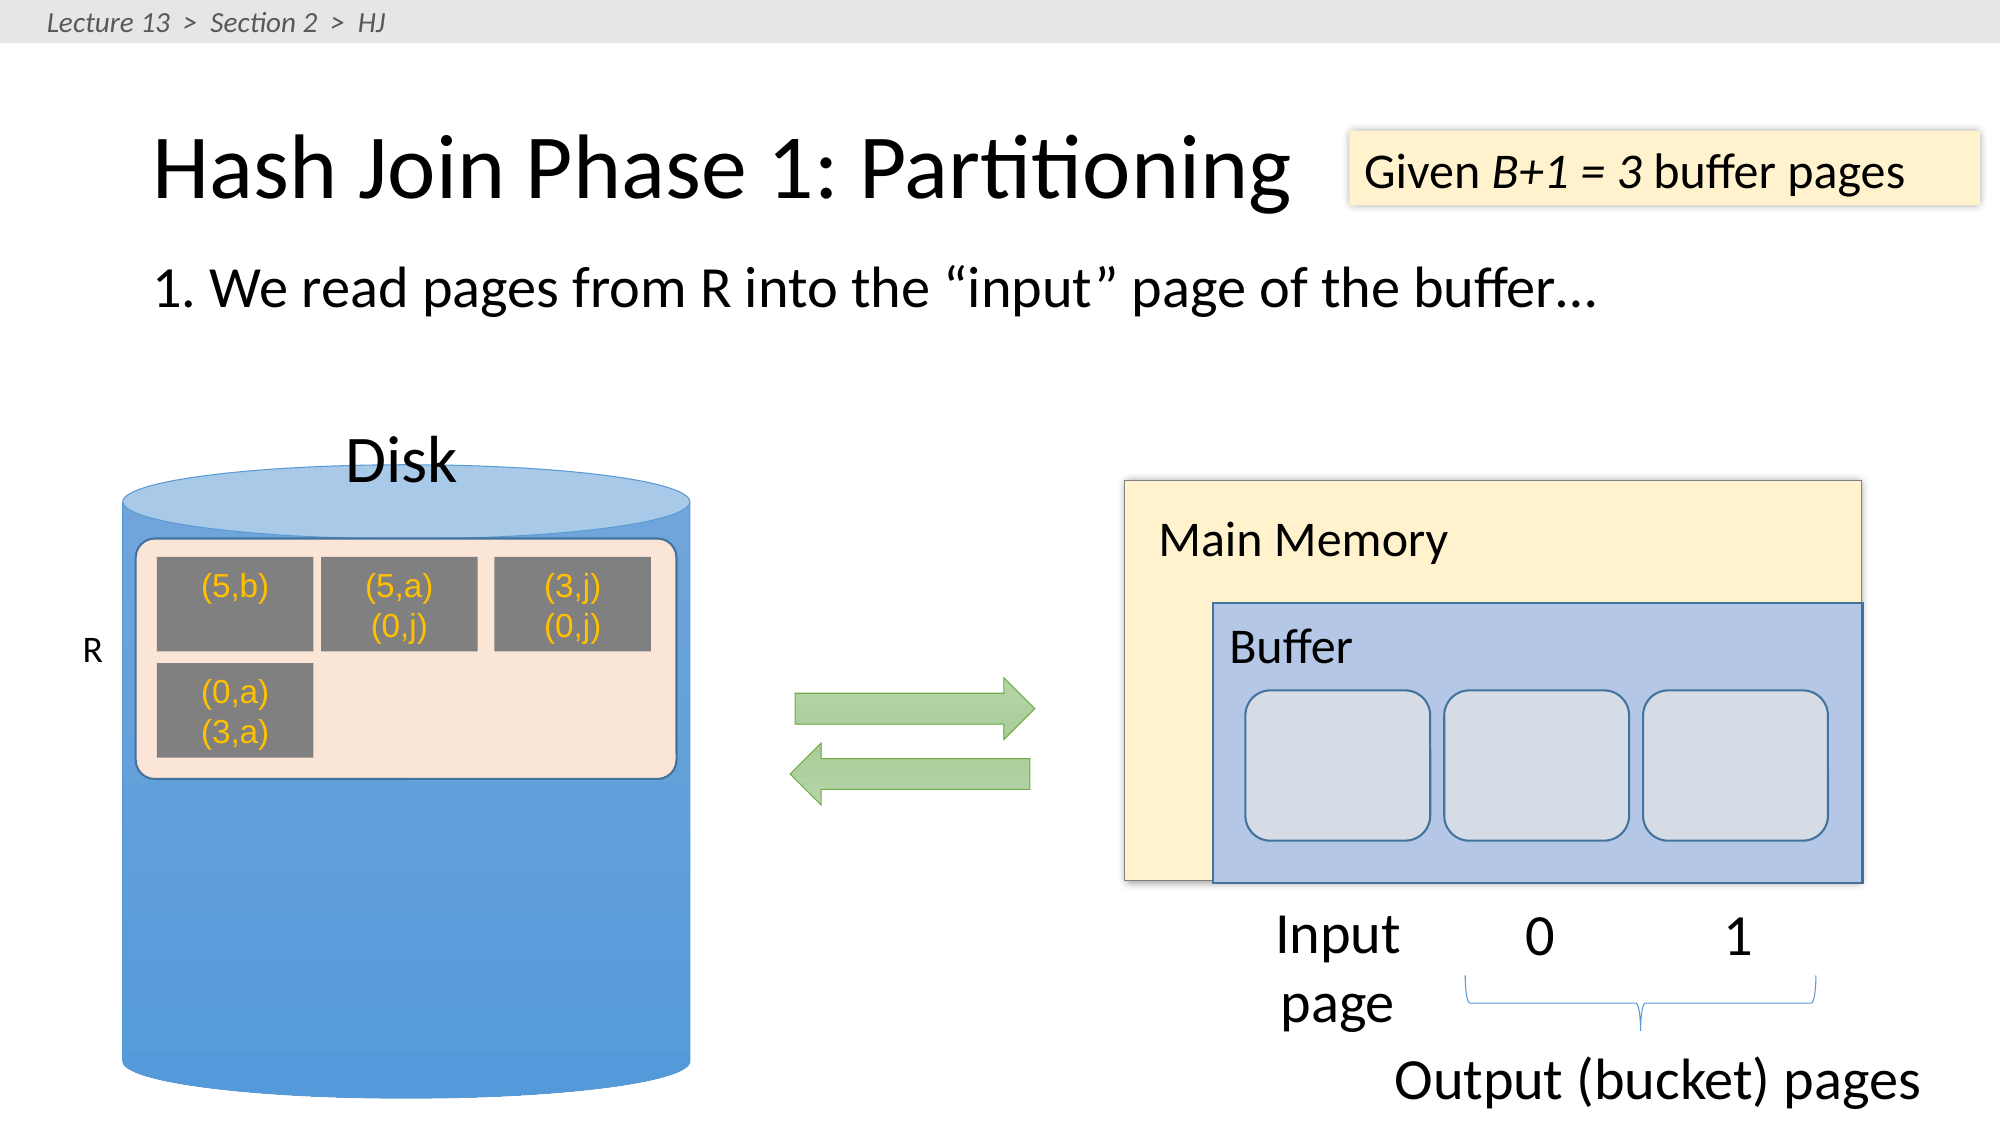

Lecture 13  >  Section 2  >  HJ
# Hash Join Phase 1: Partitioning
Given B+1 = 3 buffer pages
1. We read pages from R into the “input” page of the buffer…
Disk

Main Memory

(3,j)
(0,j)
(5,b)

(5,a)
(0,j)

Buffer
R
(0,a)
(3,a)

Input page
0
1
Output (bucket) pages